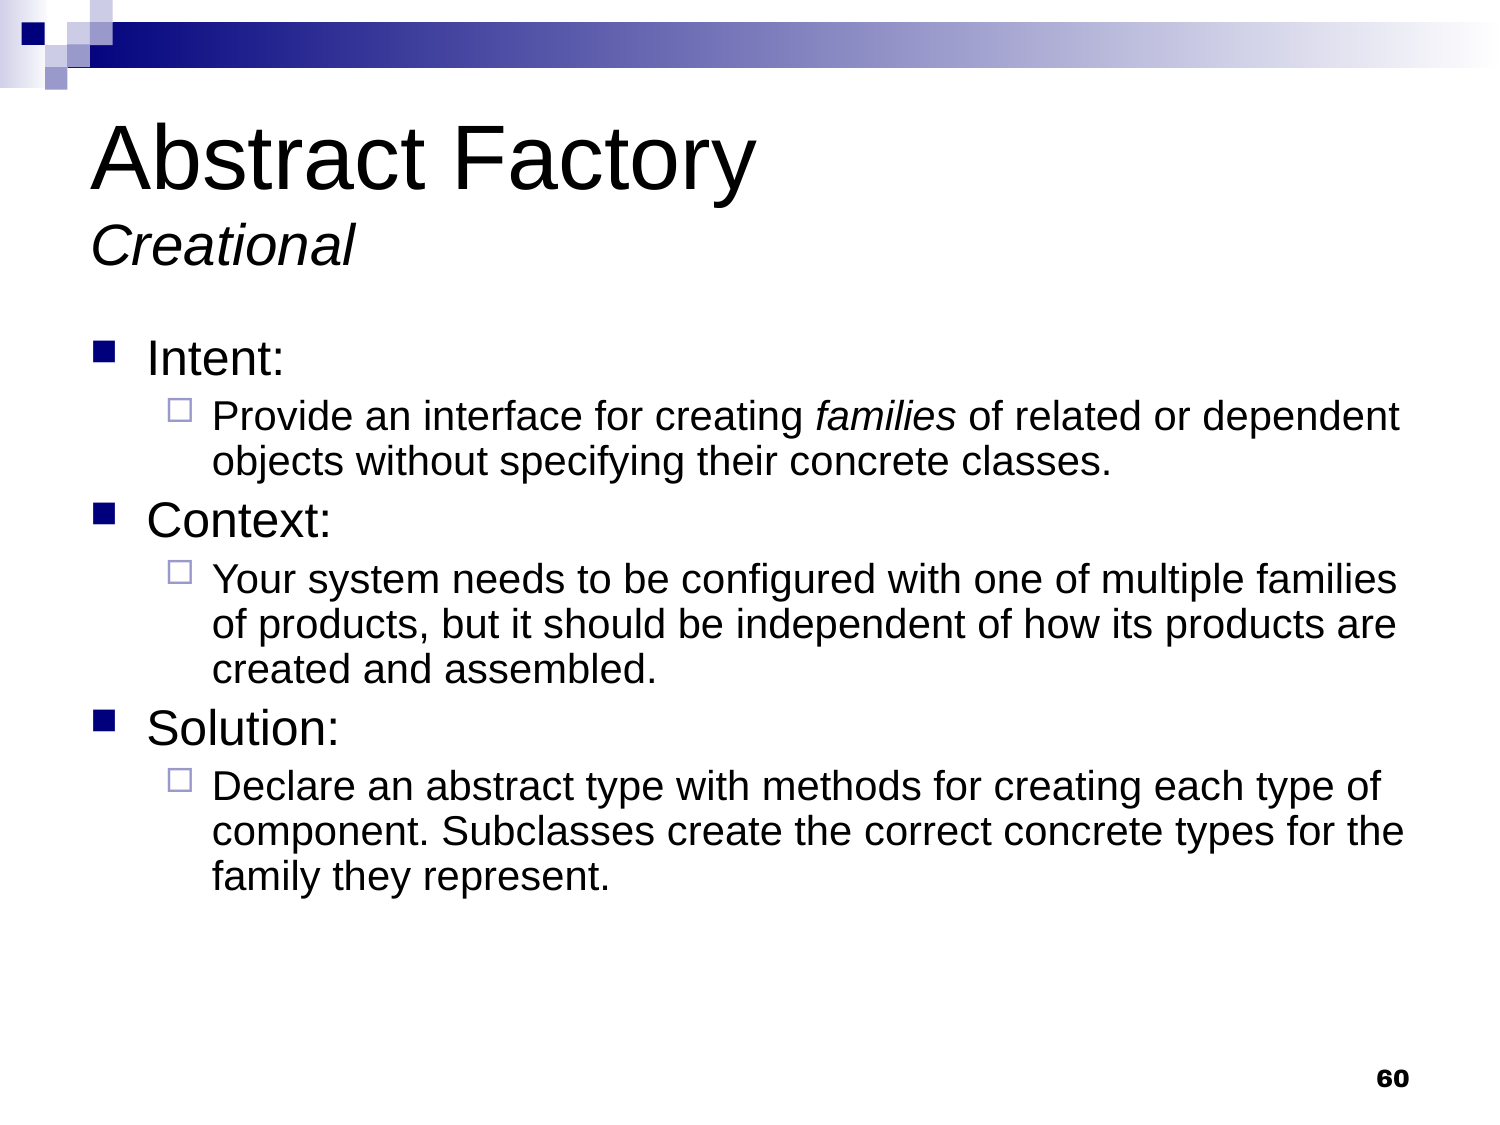

# Abstract Factory Creational
Intent:
Provide an interface for creating families of related or dependent objects without specifying their concrete classes.
Context:
Your system needs to be configured with one of multiple families of products, but it should be independent of how its products are created and assembled.
Solution:
Declare an abstract type with methods for creating each type of component. Subclasses create the correct concrete types for the family they represent.
60